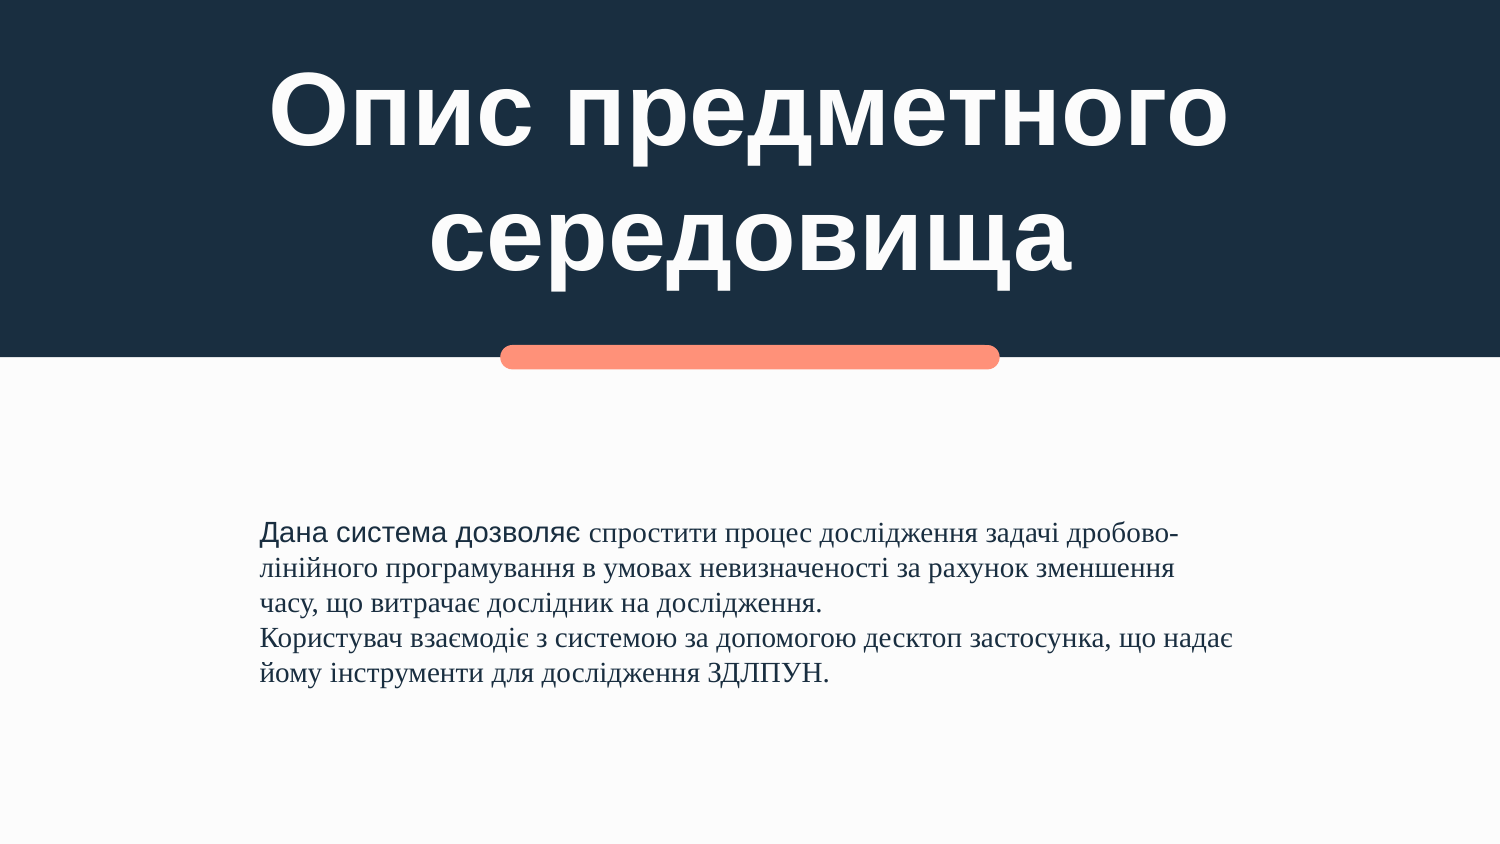

# Опис предметного середовища

Дана система дозволяє спростити процес дослідження задачі дробово-лінійного програмування в умовах невизначеності за рахунок зменшення часу, що витрачає дослідник на дослідження.
Користувач взаємодіє з системою за допомогою десктоп застосунка, що надає йому інструменти для дослідження ЗДЛПУН.